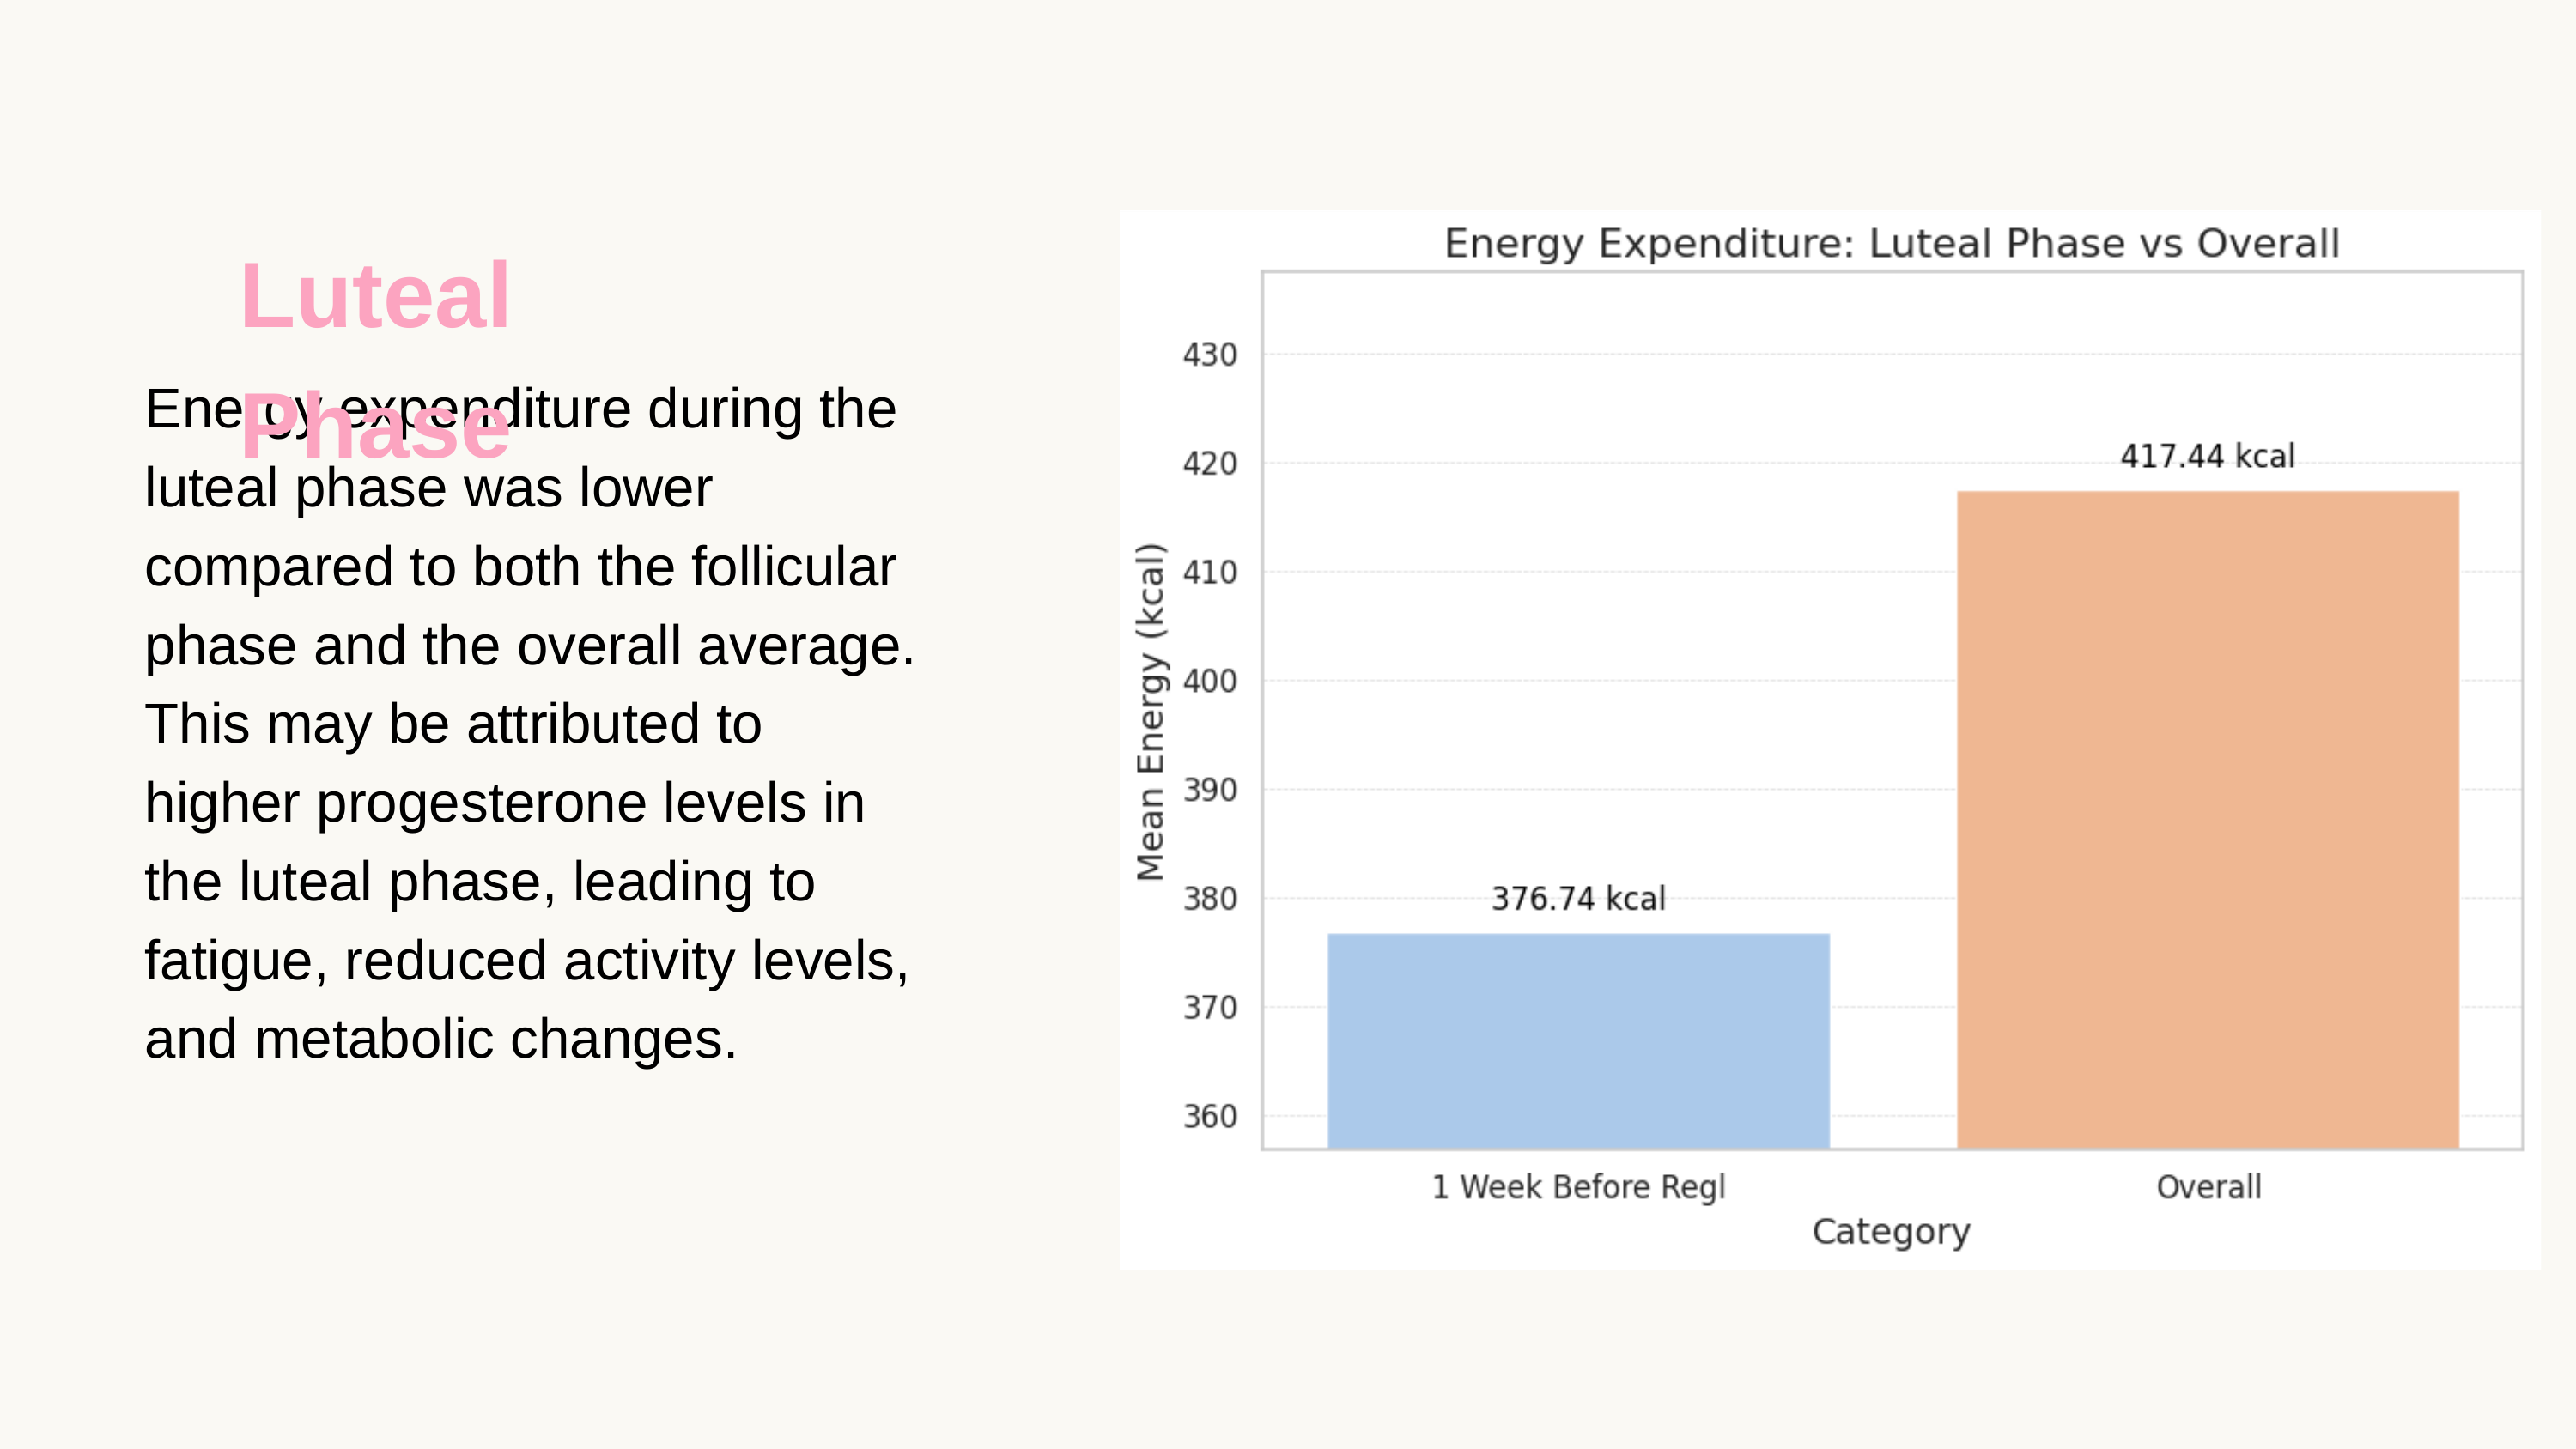

Luteal Phase
Energy expenditure during the luteal phase was lower compared to both the follicular phase and the overall average. This may be attributed to higher progesterone levels in the luteal phase, leading to fatigue, reduced activity levels, and metabolic changes.